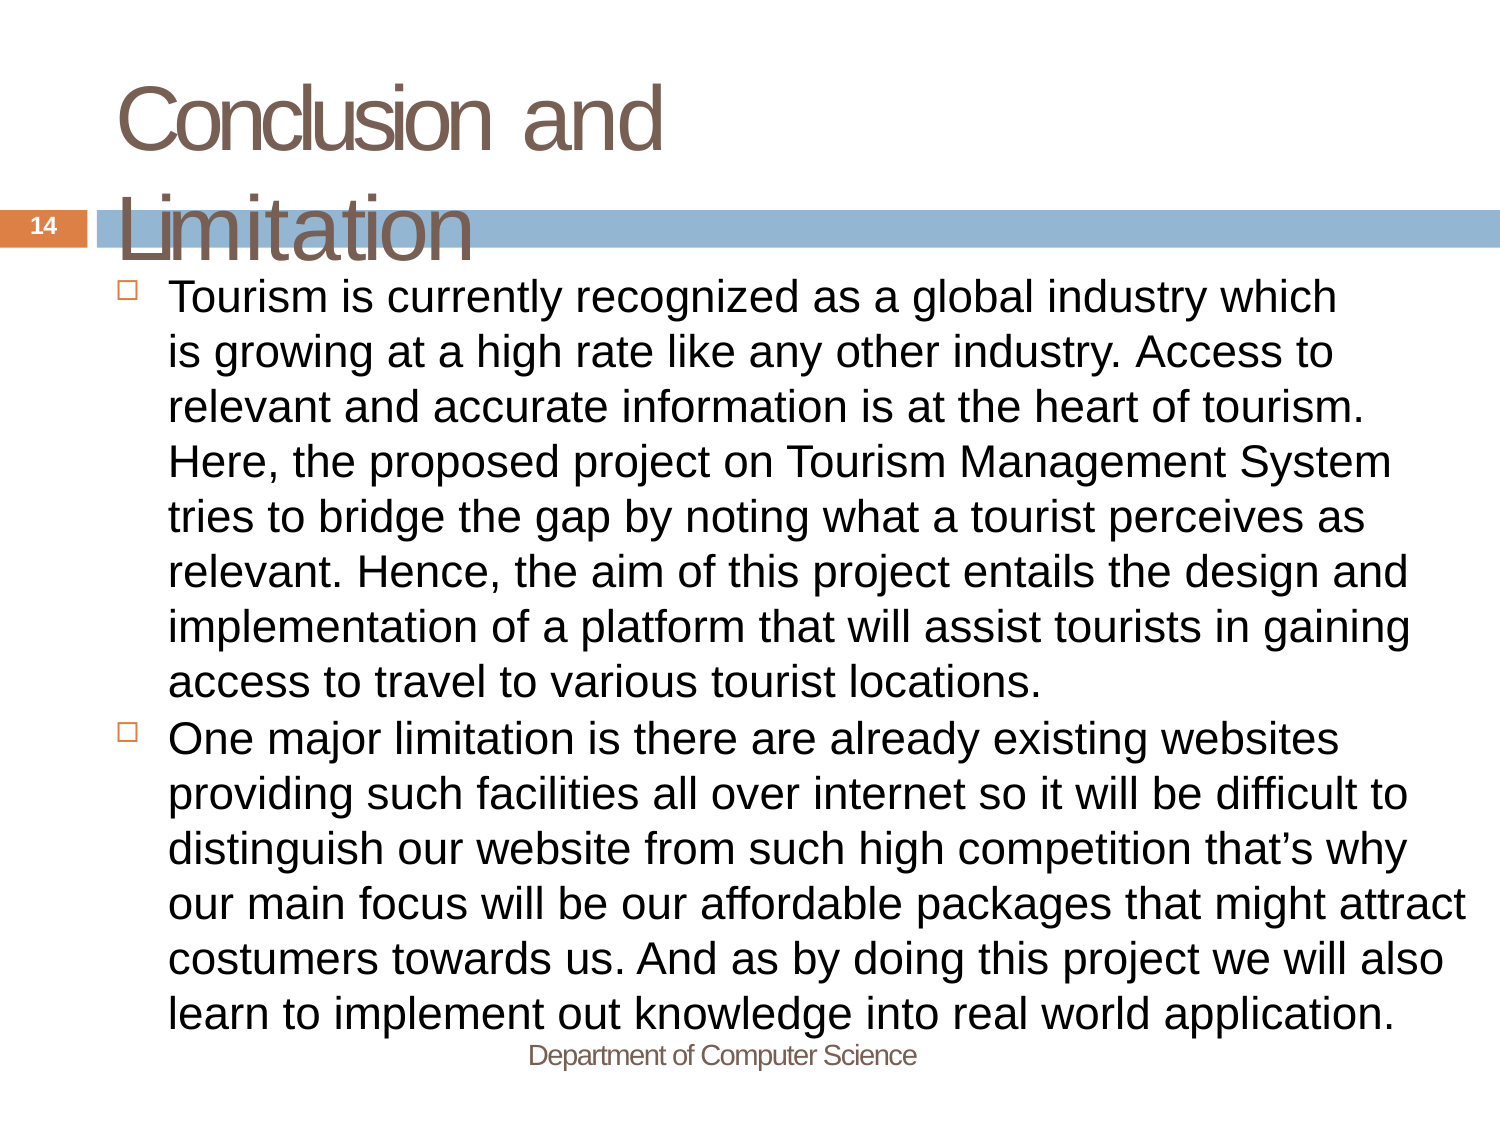

# Conclusion and Limitation
14
Tourism is currently recognized as a global industry which is growing at a high rate like any other industry. Access to relevant and accurate information is at the heart of tourism. Here, the proposed project on Tourism Management System tries to bridge the gap by noting what a tourist perceives as relevant. Hence, the aim of this project entails the design and implementation of a platform that will assist tourists in gaining access to travel to various tourist locations.
One major limitation is there are already existing websites providing such facilities all over internet so it will be difficult to distinguish our website from such high competition that’s why our main focus will be our affordable packages that might attract costumers towards us. And as by doing this project we will also learn to implement out knowledge into real world application.

Department of Computer Science